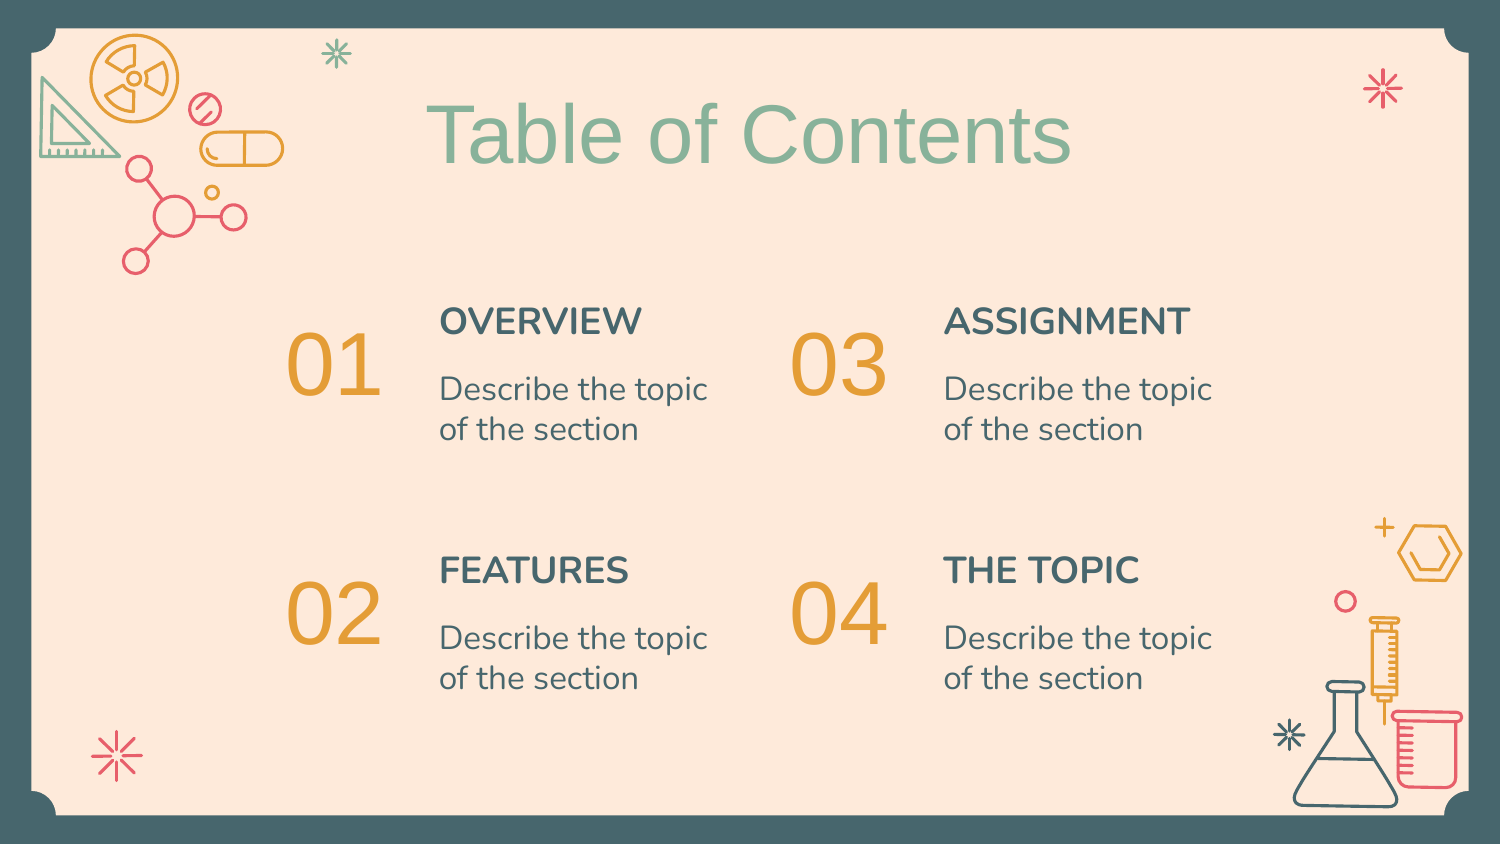

# Table of Contents
03
OVERVIEW
ASSIGNMENT
01
Describe the topic of the section
Describe the topic of the section
FEATURES
THE TOPIC
02
04
Describe the topic of the section
Describe the topic of the section